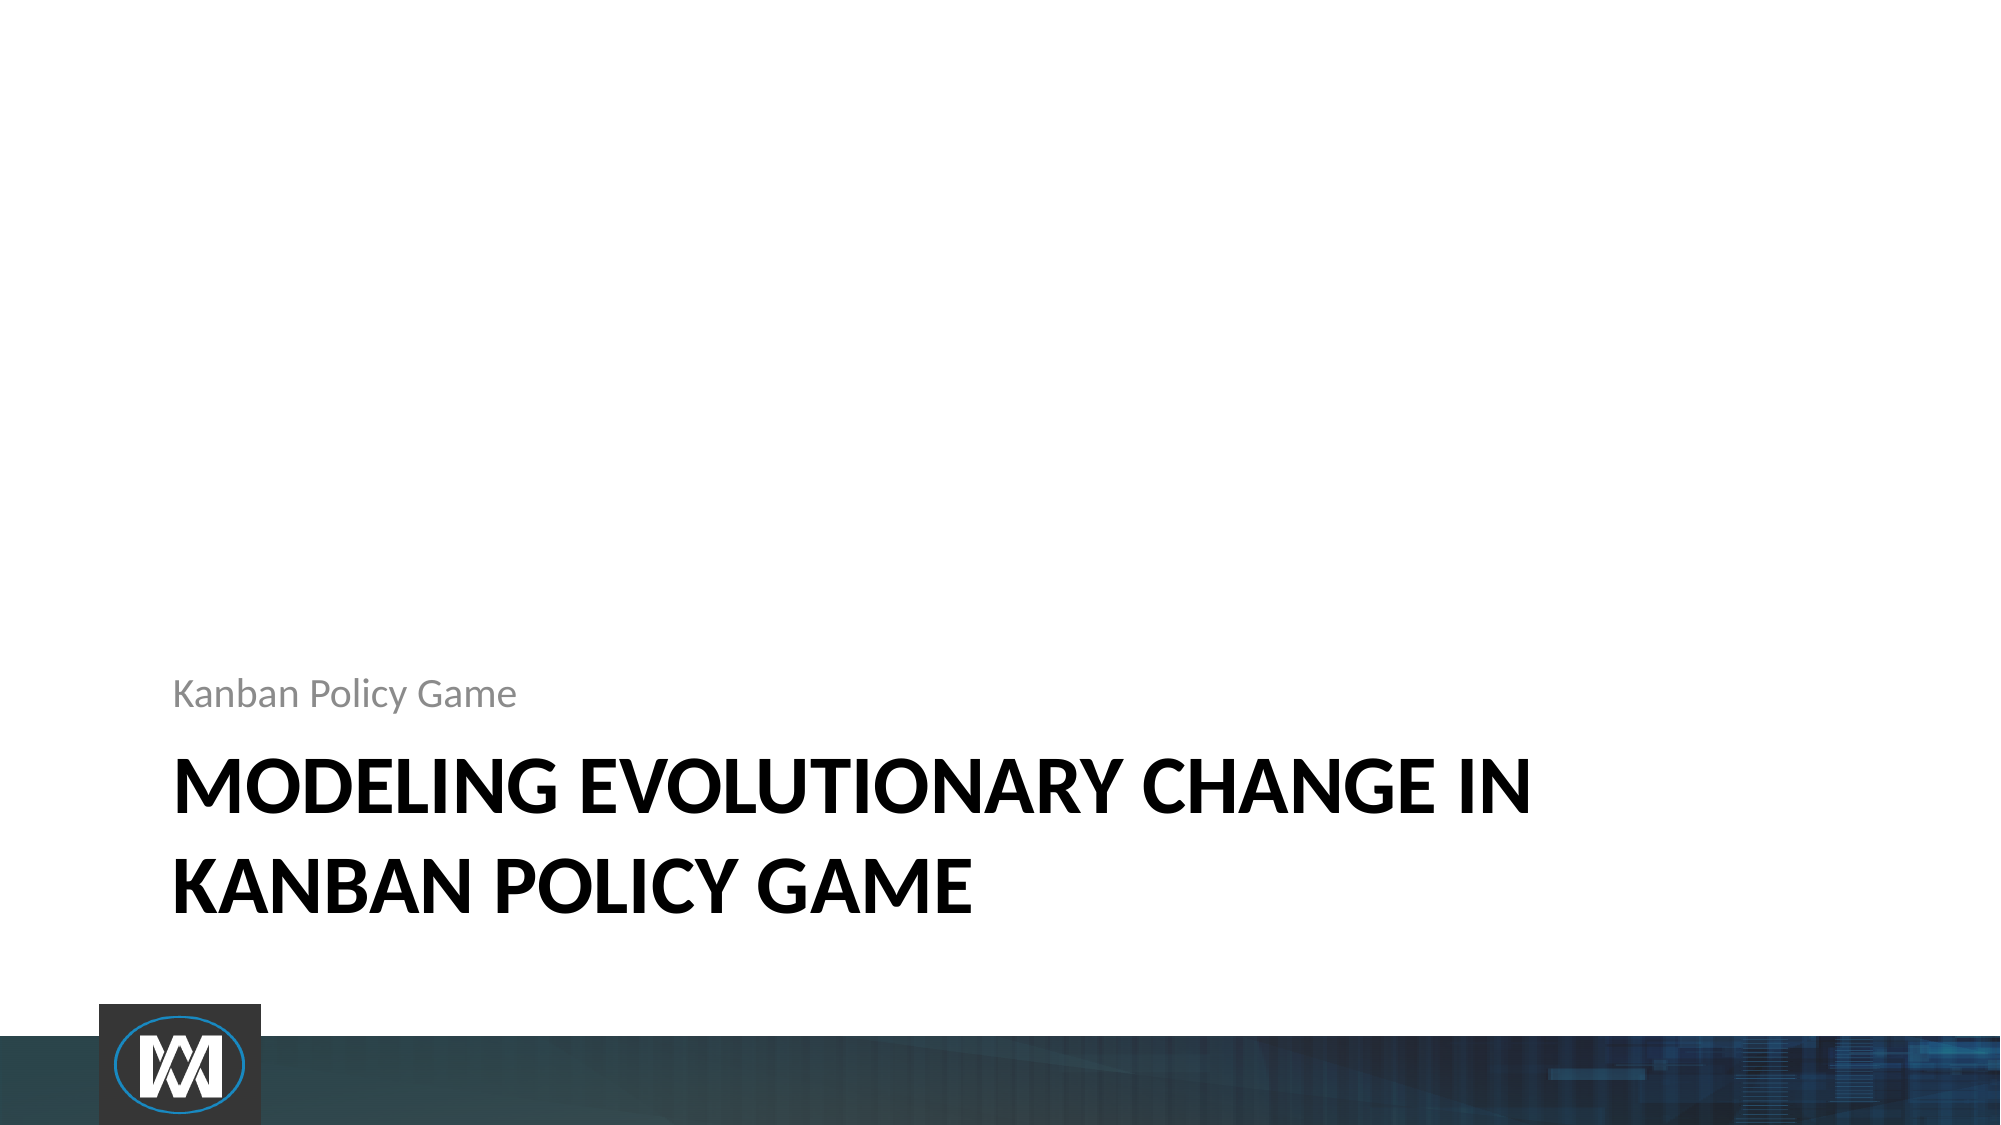

Kanban Policy Game
# Modeling evolutionary change in Kanban Policy Game